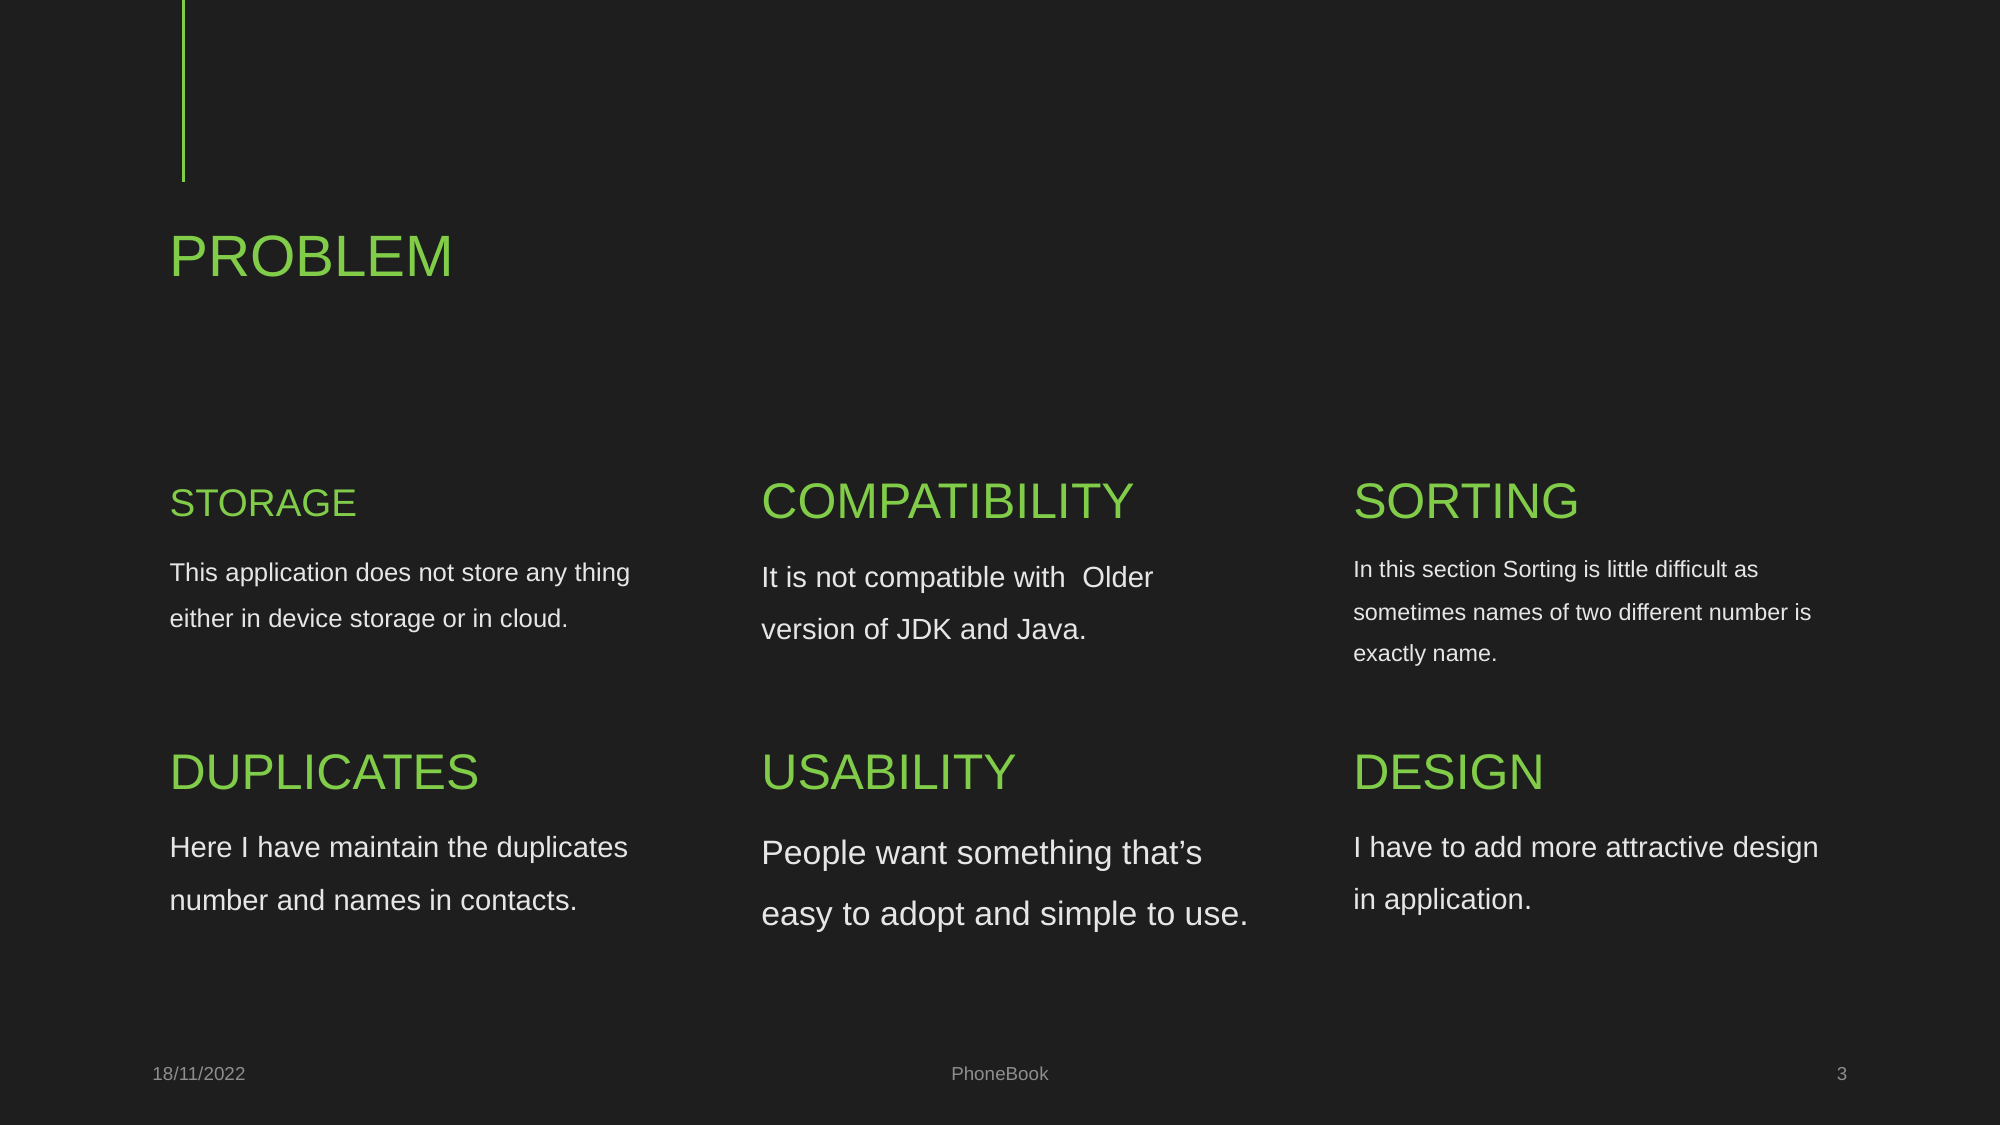

# Problem
STORAGE
COMPATIBILITY
SORTING
This application does not store any thing either in device storage or in cloud.
It is not compatible with  Older version of JDK and Java.

In this section Sorting is little difficult as sometimes names of two different number is exactly name.

DUPLICATES
usability
Design
Here I have maintain the duplicates number and names in contacts.

People want something that’s easy to adopt and simple to use.

I have to add more attractive design in application.

18/11/2022
PhoneBook
3